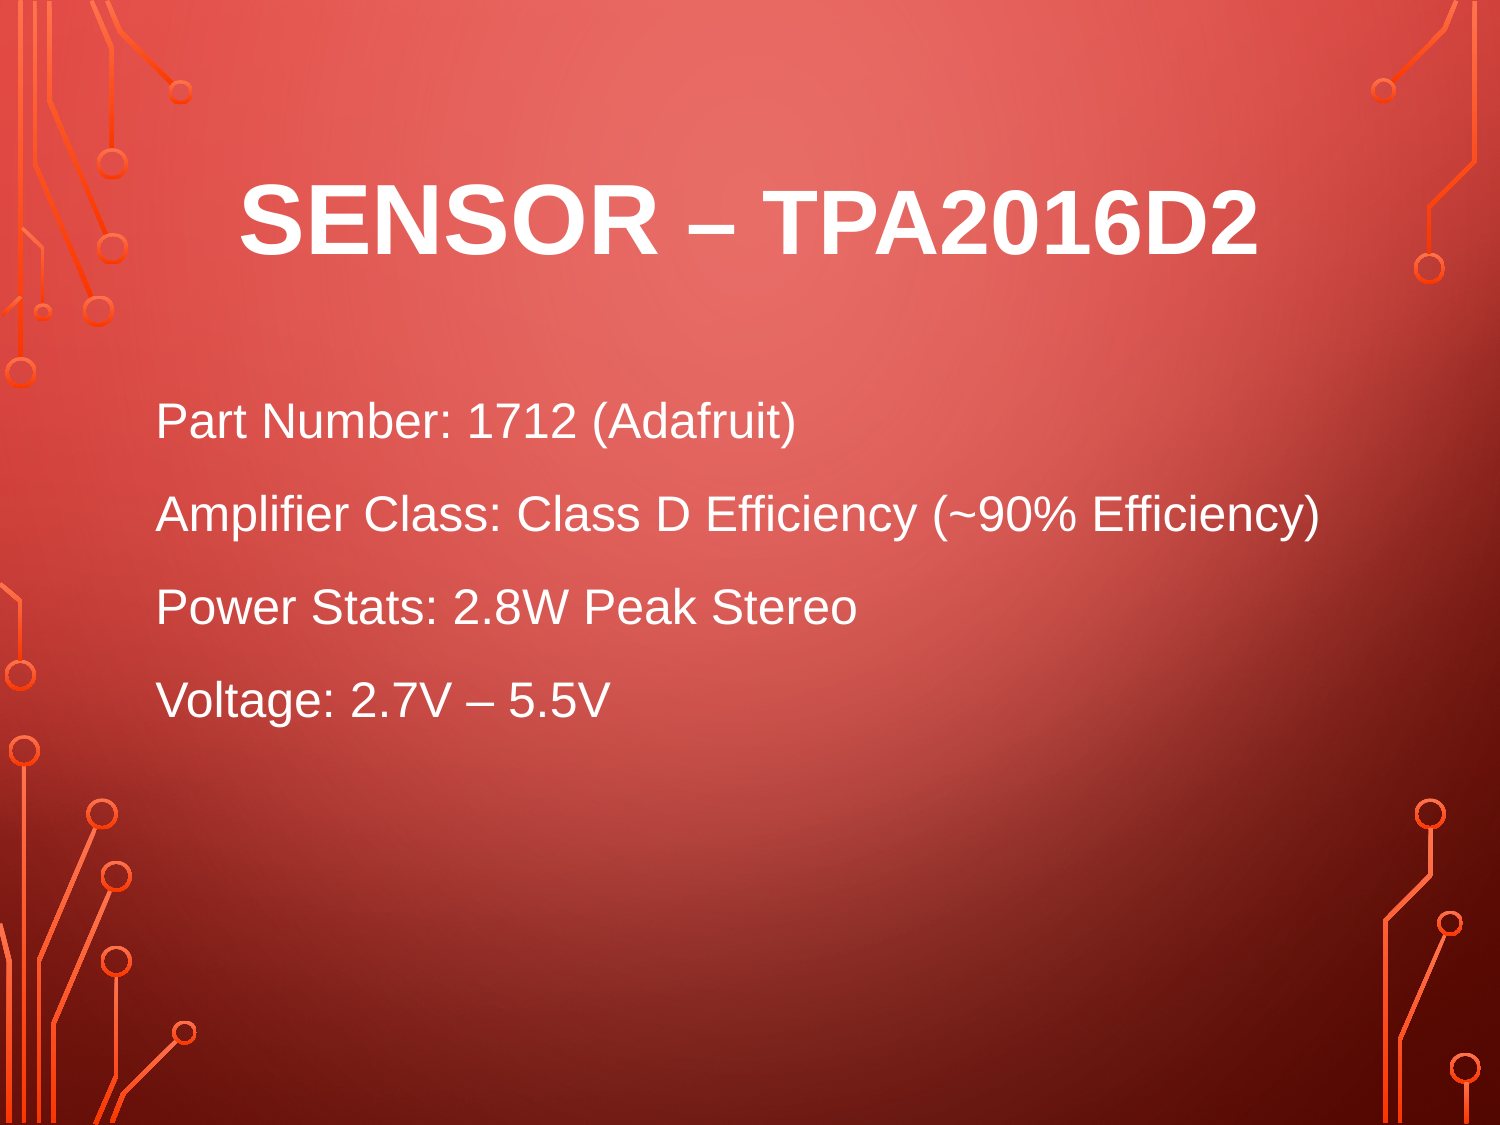

# Sensor – TPA2016D2
Part Number: 1712 (Adafruit)
Amplifier Class: Class D Efficiency (~90% Efficiency)
Power Stats: 2.8W Peak Stereo
Voltage: 2.7V – 5.5V